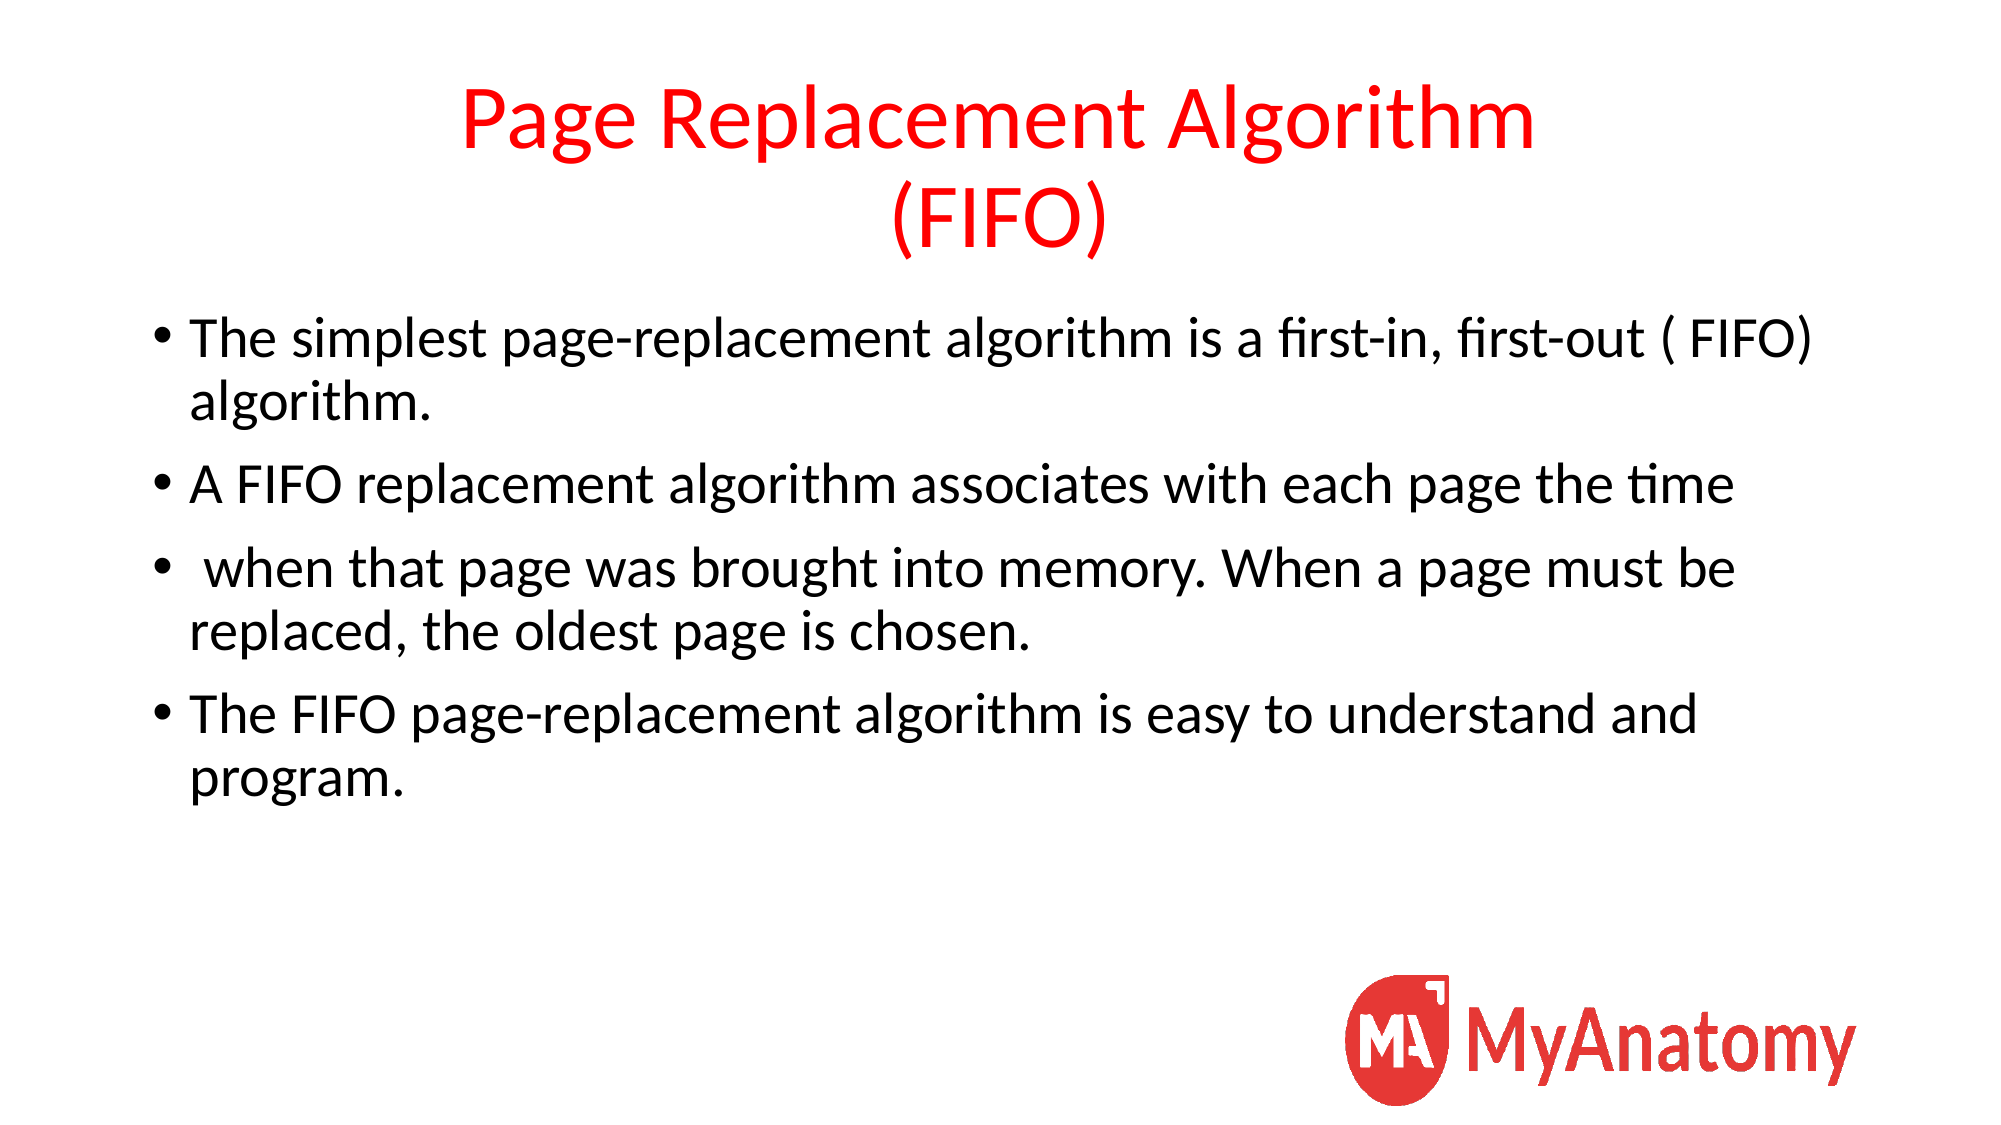

# Page Replacement Algorithm (FIFO)
The simplest page-replacement algorithm is a first-in, first-out ( FIFO) algorithm.
A FIFO replacement algorithm associates with each page the time
 when that page was brought into memory. When a page must be replaced, the oldest page is chosen.
The FIFO page-replacement algorithm is easy to understand and program.